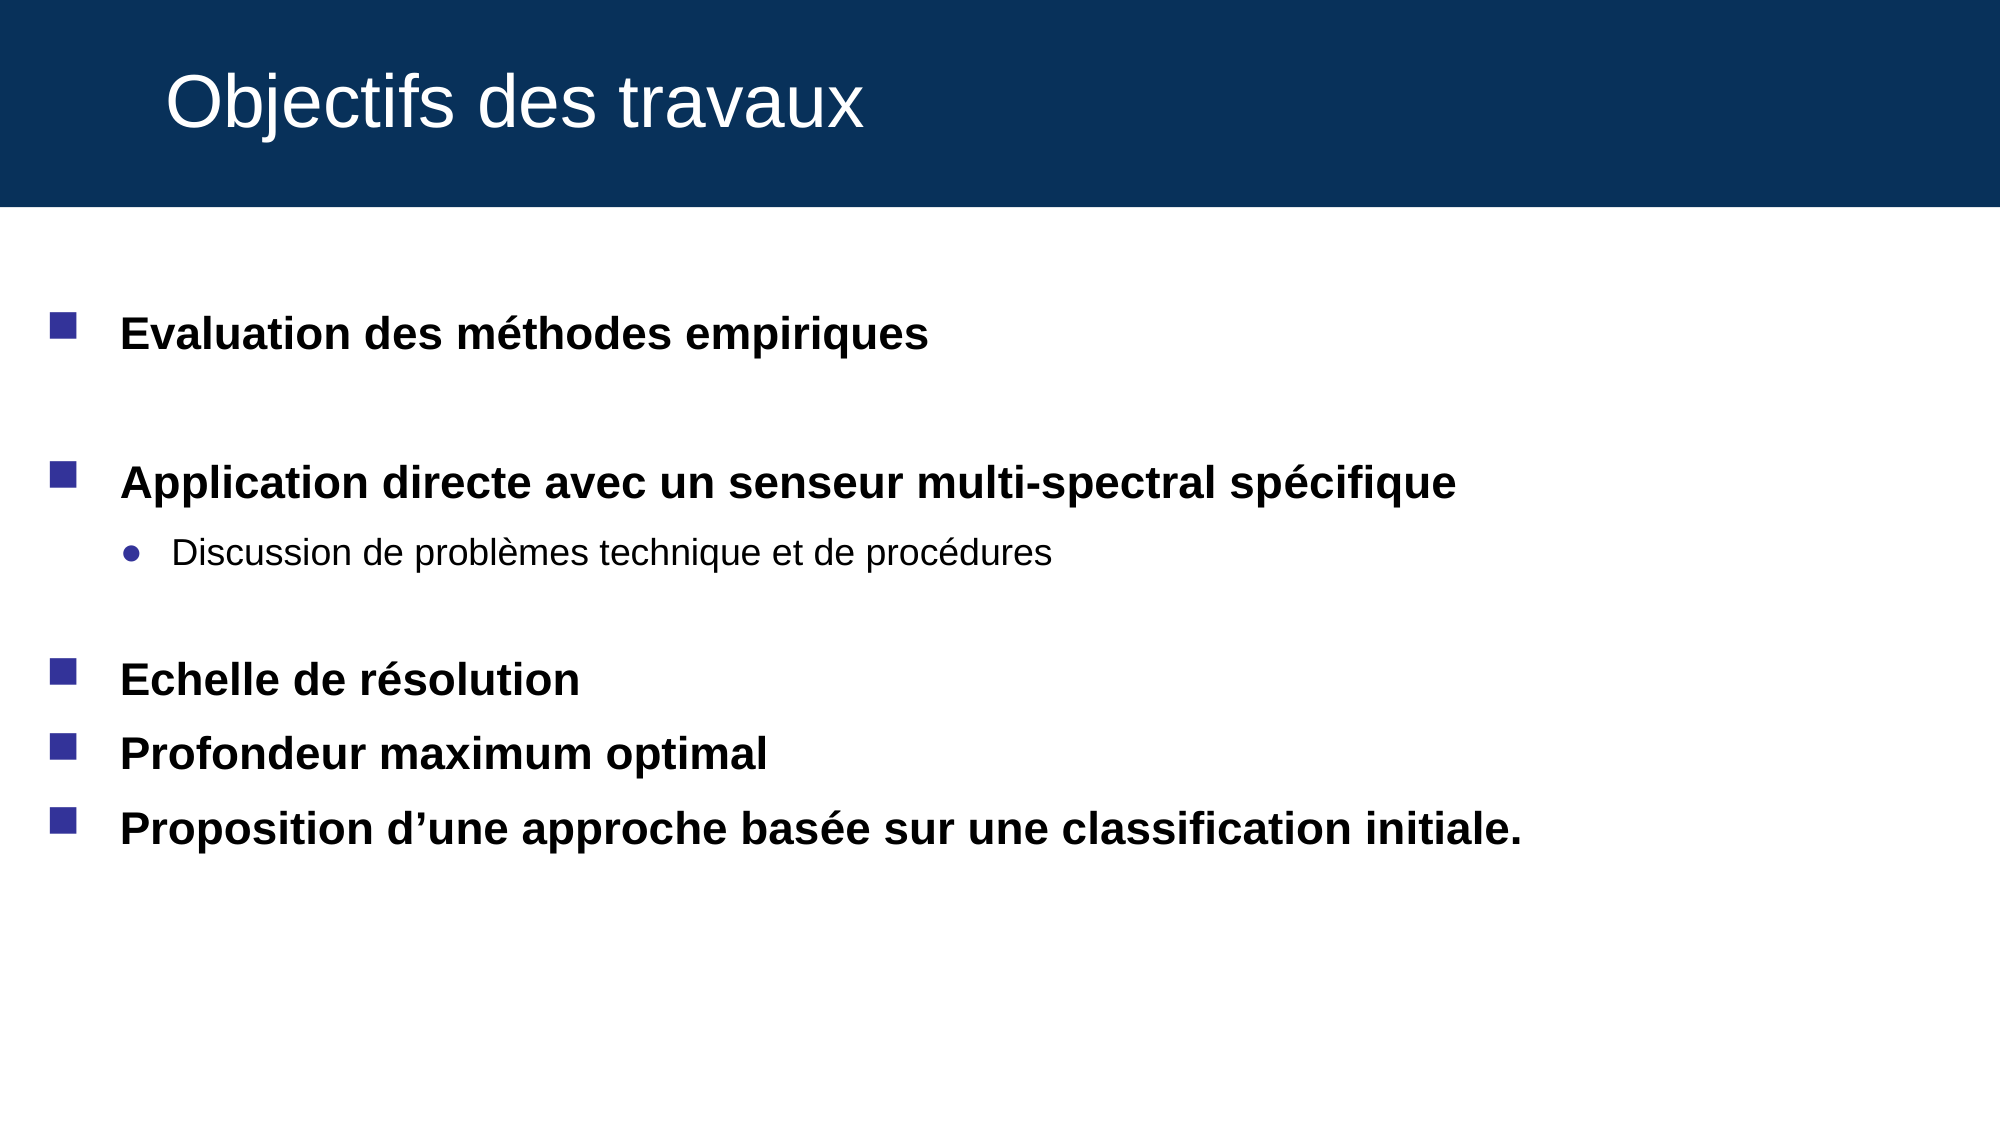

# Objectifs des travaux
Evaluation des méthodes empiriques

Application directe avec un senseur multi-spectral spécifique
Discussion de problèmes technique et de procédures

Echelle de résolution
Profondeur maximum optimal
Proposition d’une approche basée sur une classification initiale.